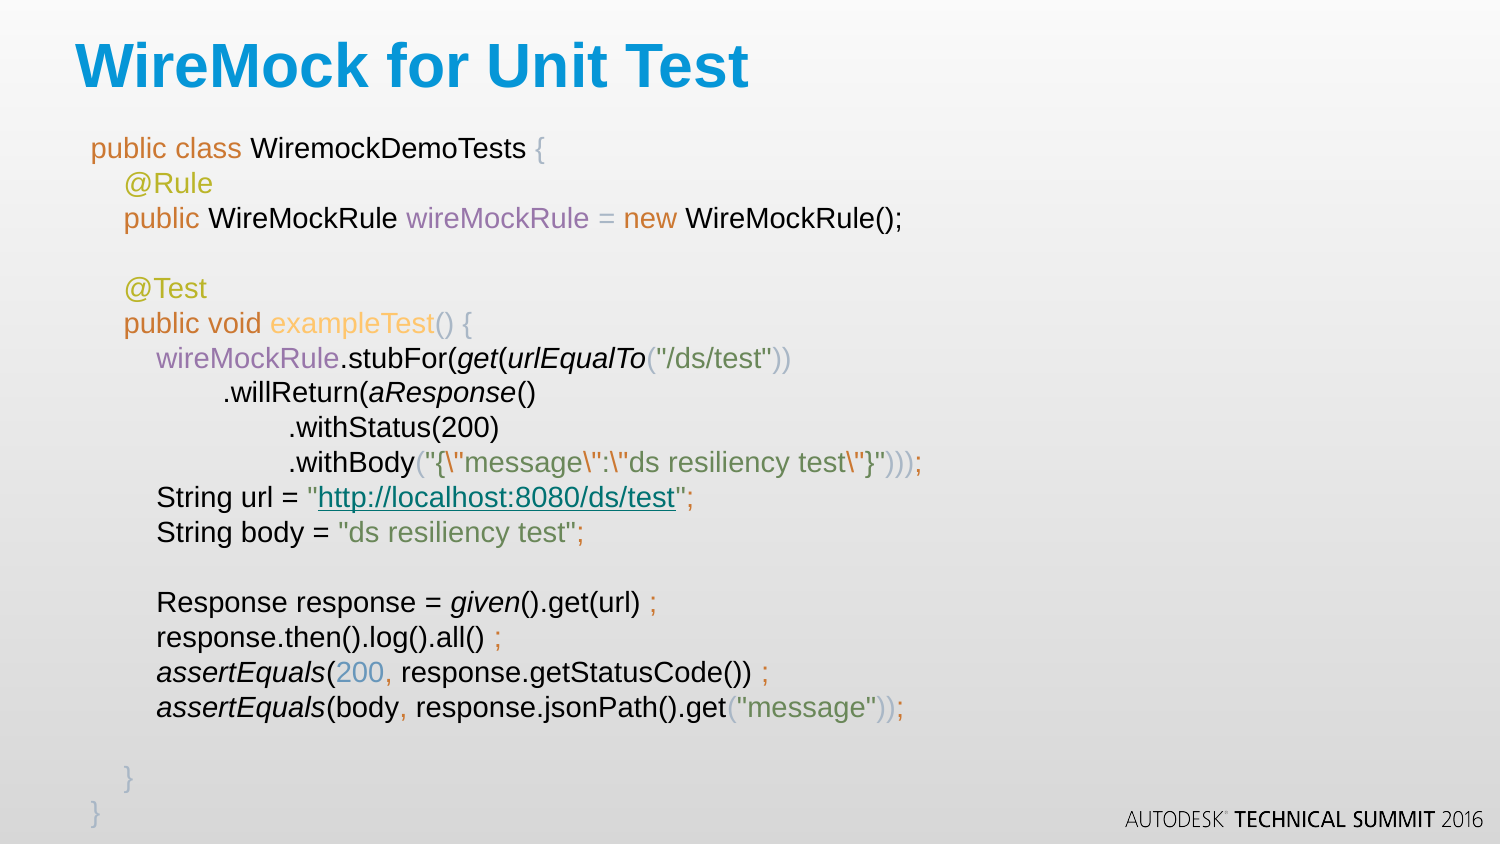

# WireMock for Unit Test
public class WiremockDemoTests {
    @Rule
    public WireMockRule wireMockRule = new WireMockRule();
    @Test
    public void exampleTest() {
        wireMockRule.stubFor(get(urlEqualTo("/ds/test"))
                .willReturn(aResponse()
                        .withStatus(200)
                        .withBody("{\"message\":\"ds resiliency test\"}")));
        String url = "http://localhost:8080/ds/test";
        String body = "ds resiliency test";
        Response response = given().get(url) ;
        response.then().log().all() ;
        assertEquals(200, response.getStatusCode()) ;
        assertEquals(body, response.jsonPath().get("message"));
    }
}